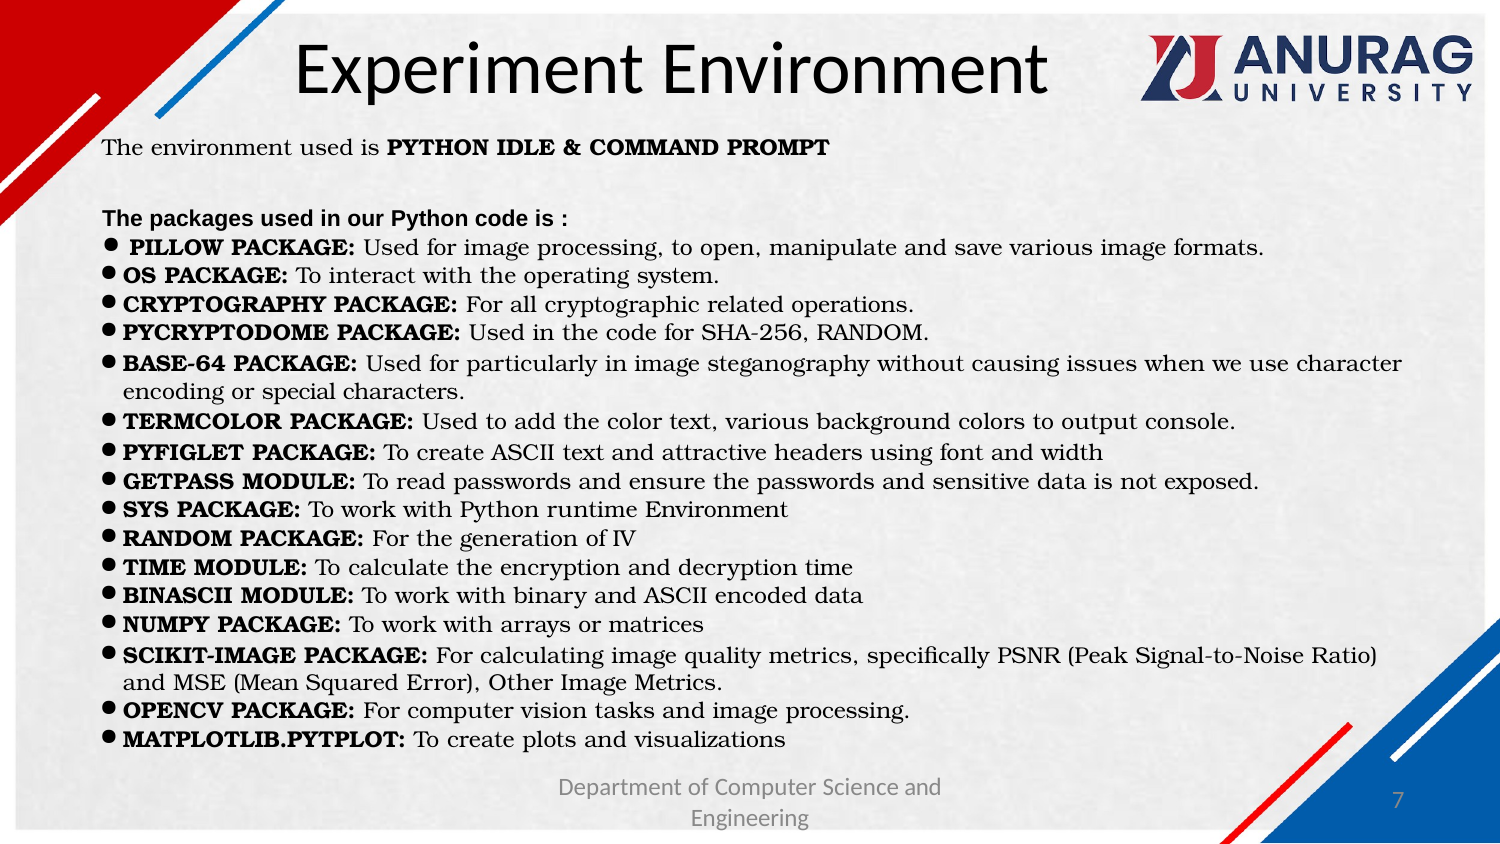

# Experiment Environment
The environment used is PYTHON IDLE & COMMAND PROMPT

The packages used in our Python code is :
PILLOW PACKAGE: Used for image processing, to open, manipulate and save various image formats.
OS PACKAGE: To interact with the operating system.
CRYPTOGRAPHY PACKAGE: For all cryptographic related operations.
PYCRYPTODOME PACKAGE: Used in the code for SHA-256, RANDOM.
BASE-64 PACKAGE: Used for particularly in image steganography without causing issues when we use character encoding or special characters.
TERMCOLOR PACKAGE: Used to add the color text, various background colors to output console.
PYFIGLET PACKAGE: To create ASCII text and attractive headers using font and width
GETPASS MODULE: To read passwords and ensure the passwords and sensitive data is not exposed.
SYS PACKAGE: To work with Python runtime Environment
RANDOM PACKAGE: For the generation of IV
TIME MODULE: To calculate the encryption and decryption time
BINASCII MODULE: To work with binary and ASCII encoded data
NUMPY PACKAGE: To work with arrays or matrices
SCIKIT-IMAGE PACKAGE: For calculating image quality metrics, specifically PSNR (Peak Signal-to-Noise Ratio) and MSE (Mean Squared Error), Other Image Metrics.
OPENCV PACKAGE: For computer vision tasks and image processing.
MATPLOTLIB.PYTPLOT: To create plots and visualizations

Department of Computer Science and
Engineering
7